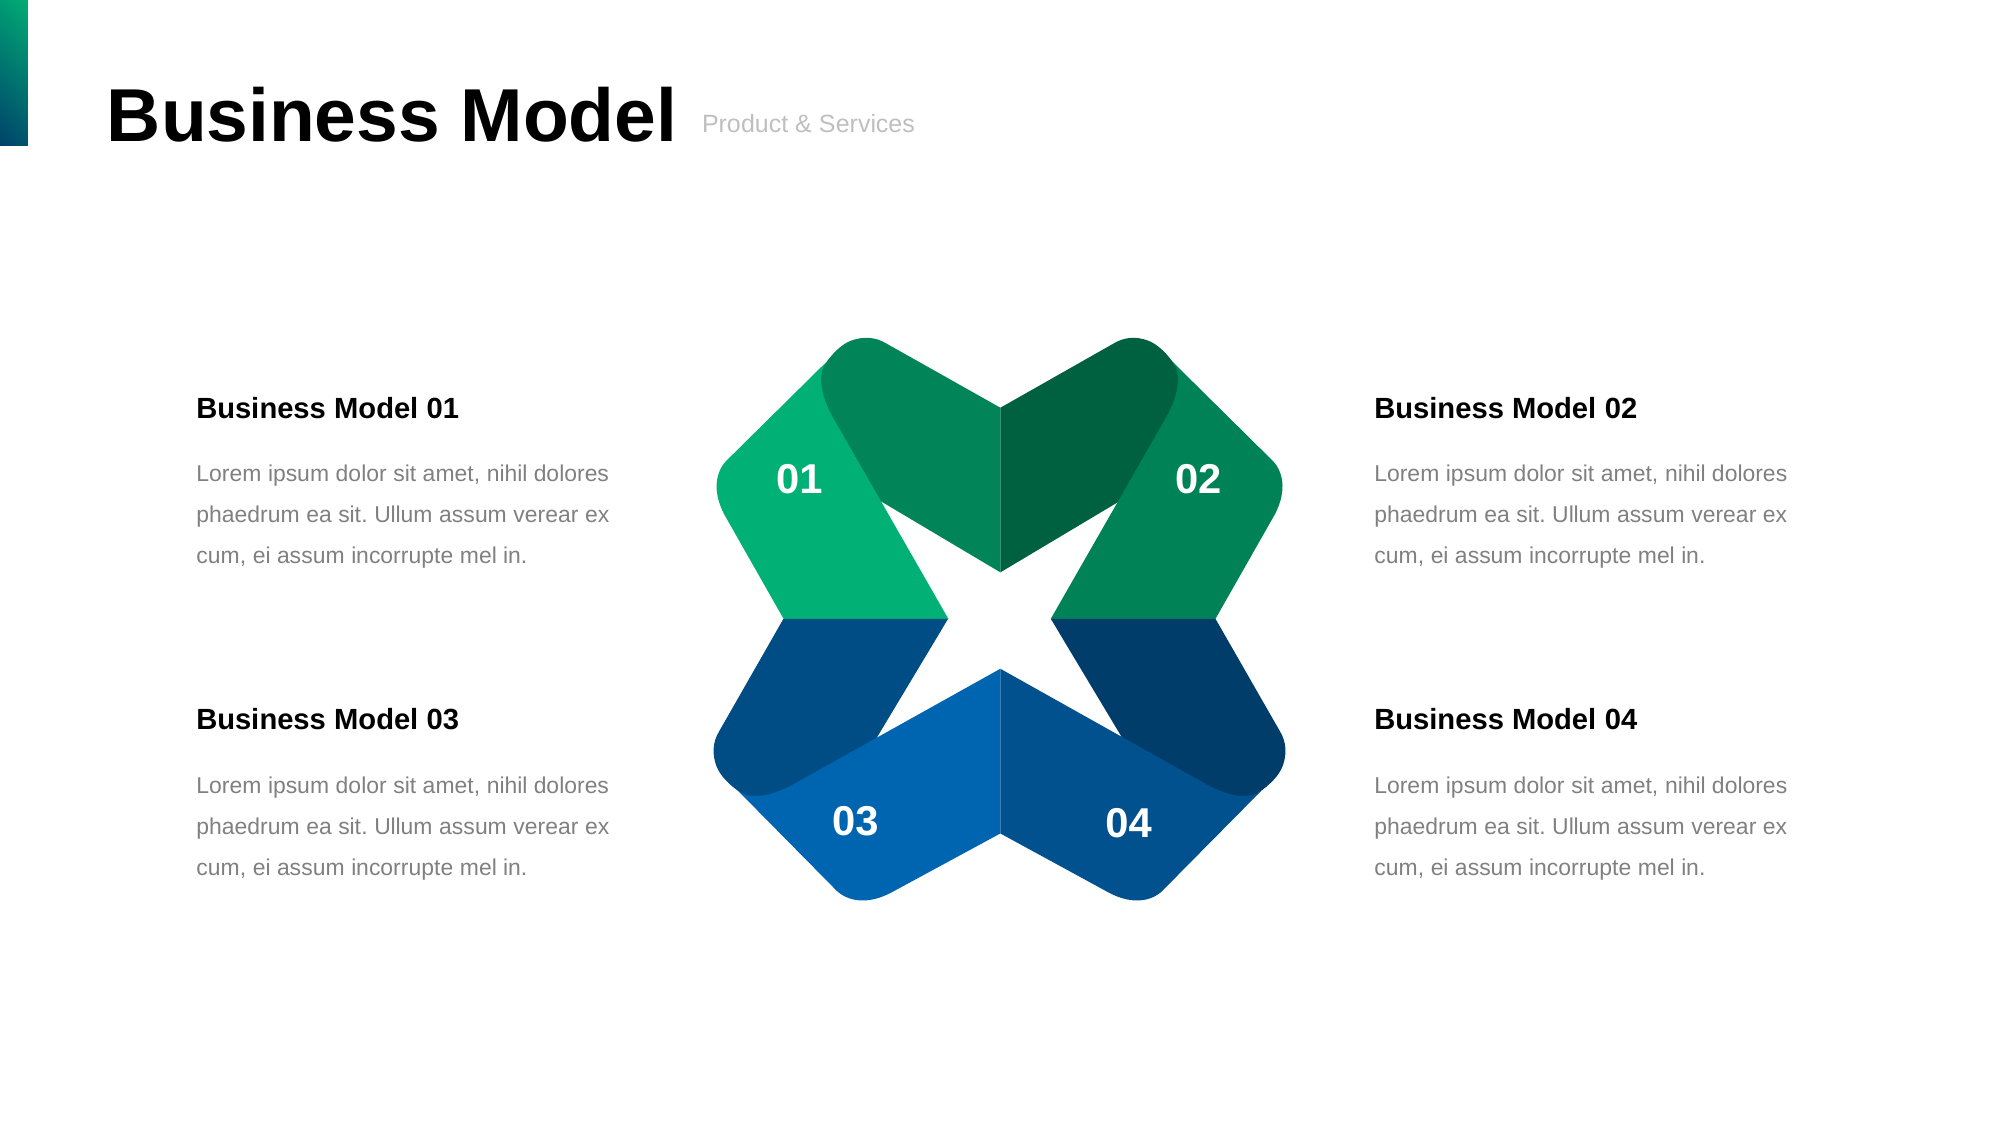

Business Model
Product & Services

01
02

03
04
Business Model 01
Lorem ipsum dolor sit amet, nihil dolores phaedrum ea sit. Ullum assum verear ex cum, ei assum incorrupte mel in.
Business Model 02
Lorem ipsum dolor sit amet, nihil dolores phaedrum ea sit. Ullum assum verear ex cum, ei assum incorrupte mel in.
Business Model 03
Lorem ipsum dolor sit amet, nihil dolores phaedrum ea sit. Ullum assum verear ex cum, ei assum incorrupte mel in.
Business Model 04
Lorem ipsum dolor sit amet, nihil dolores phaedrum ea sit. Ullum assum verear ex cum, ei assum incorrupte mel in.